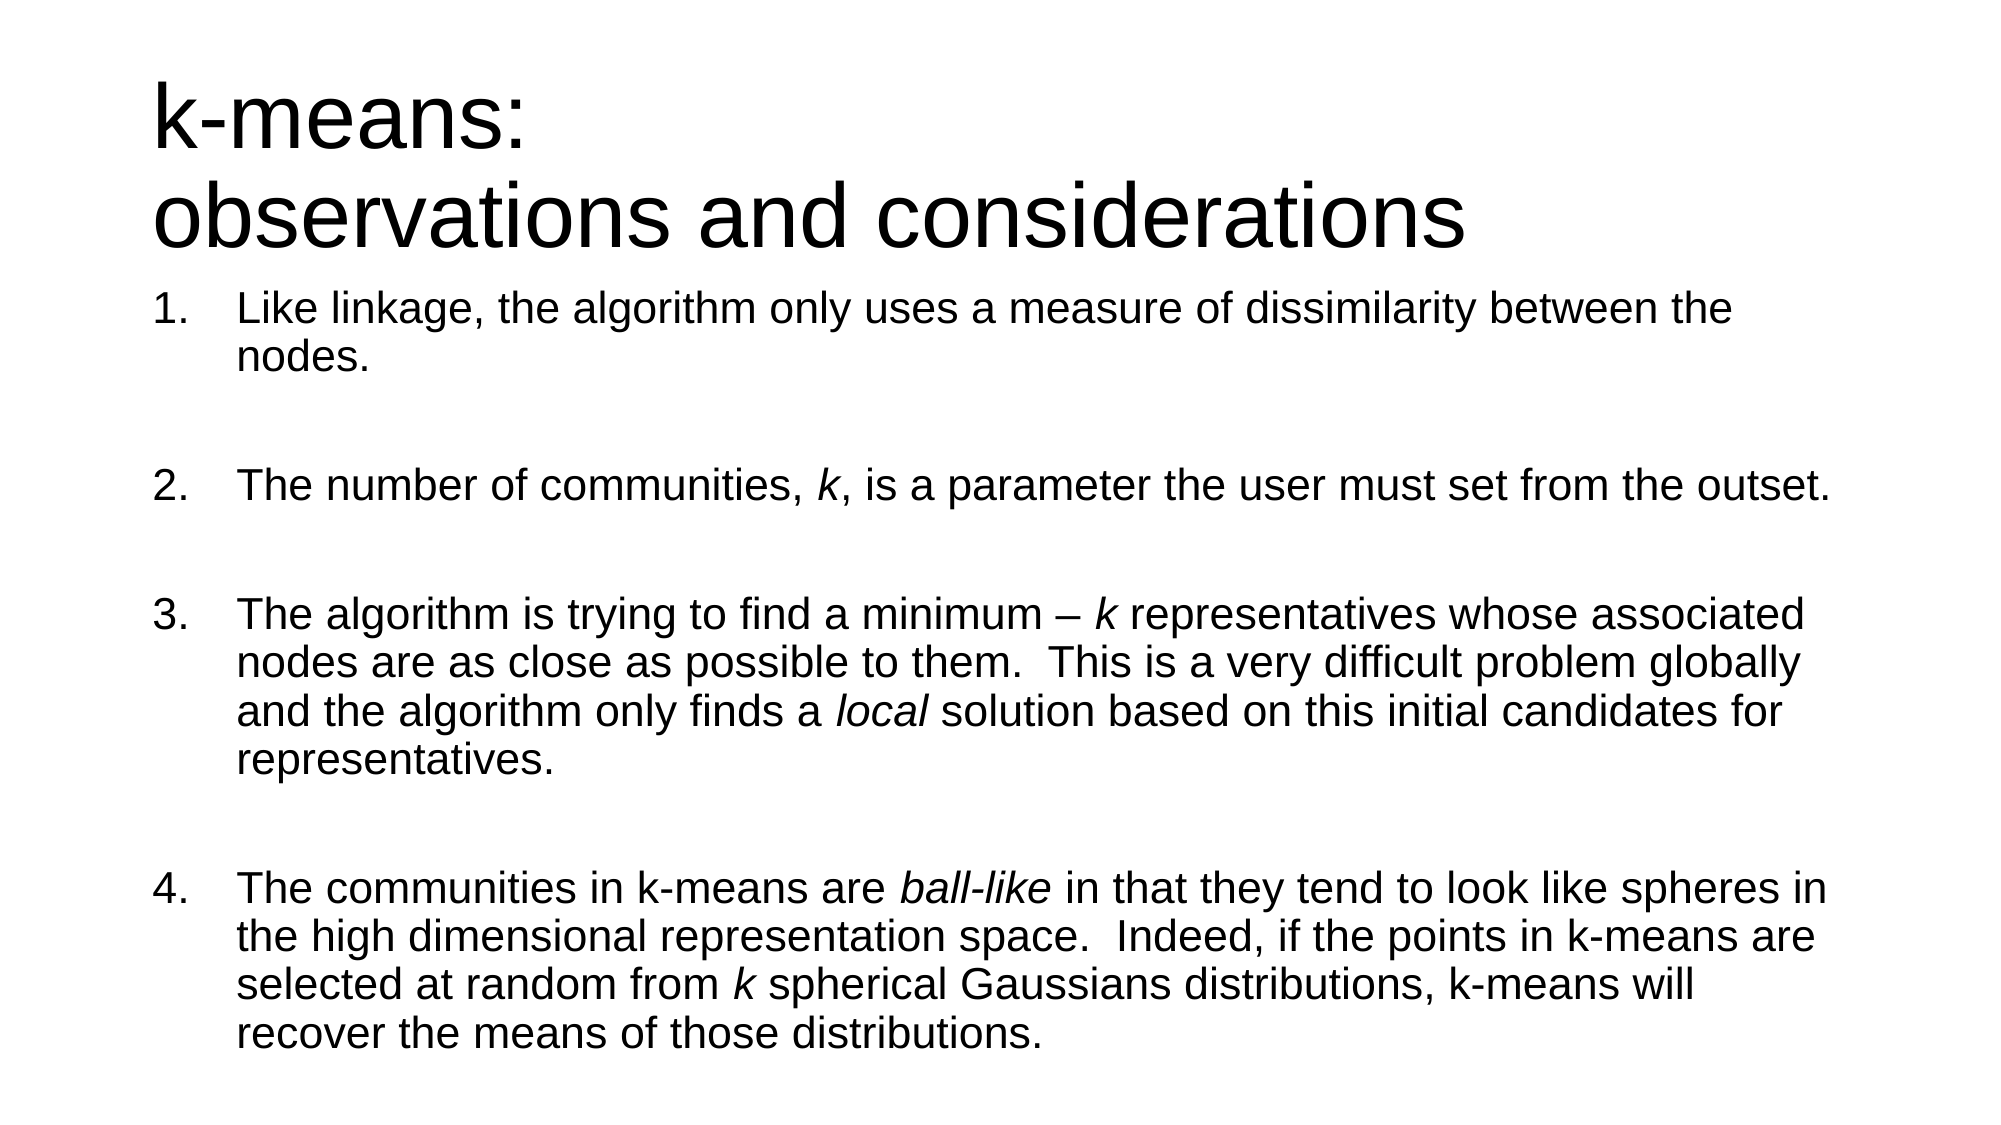

# k-means: observations and considerations
Like linkage, the algorithm only uses a measure of dissimilarity between the nodes.

The number of communities, k, is a parameter the user must set from the outset.

The algorithm is trying to find a minimum – k representatives whose associated nodes are as close as possible to them.  This is a very difficult problem globally and the algorithm only finds a local solution based on this initial candidates for representatives.

The communities in k-means are ball-like in that they tend to look like spheres in the high dimensional representation space.  Indeed, if the points in k-means are selected at random from k spherical Gaussians distributions, k-means will recover the means of those distributions.